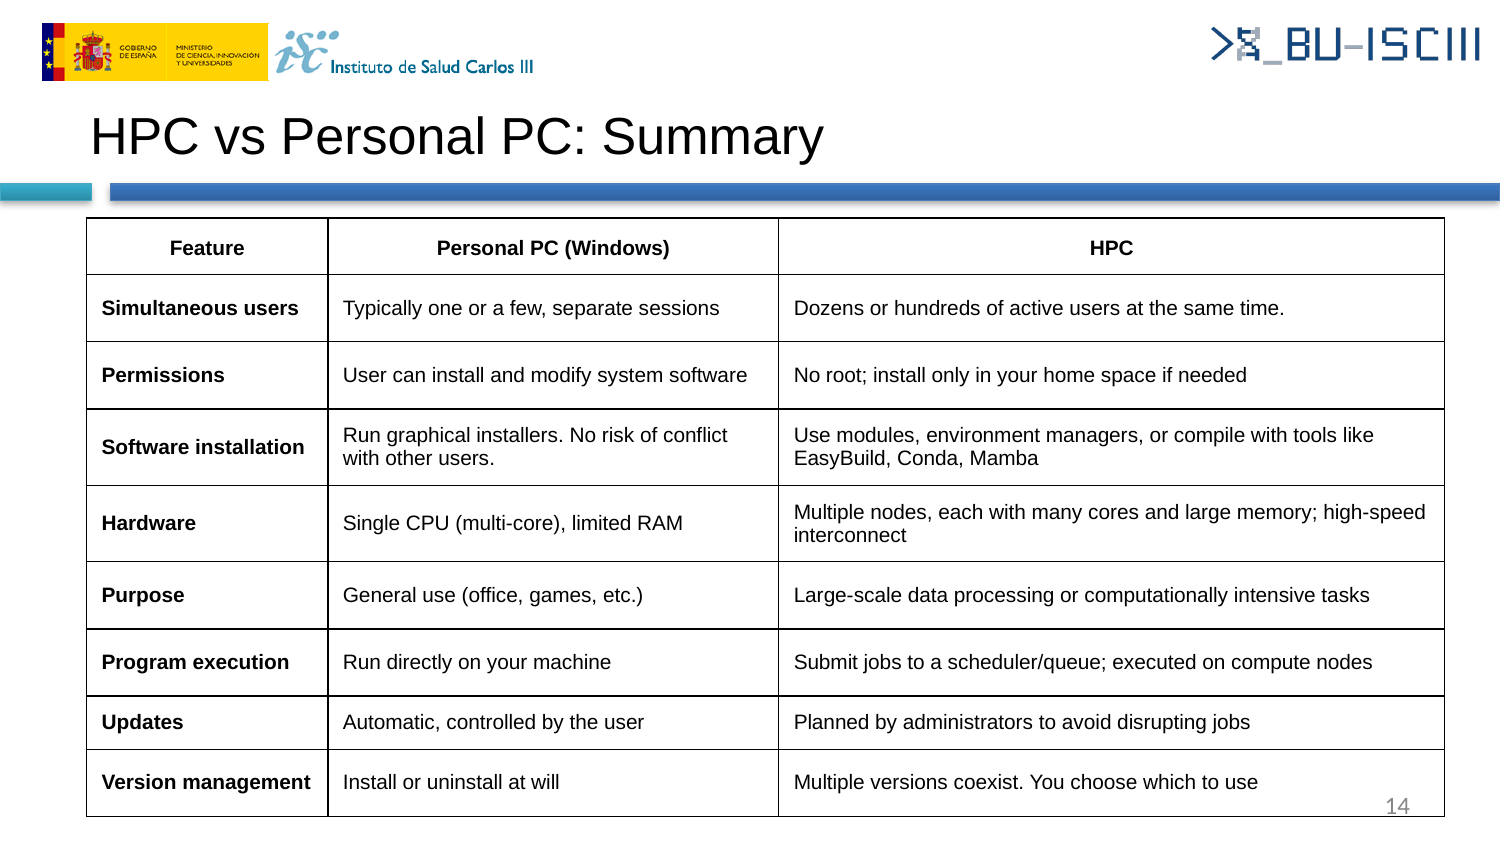

# HPC vs Personal PC: Summary
| Feature | Personal PC (Windows) | HPC |
| --- | --- | --- |
| Simultaneous users | Typically one or a few, separate sessions | Dozens or hundreds of active users at the same time. |
| Permissions | User can install and modify system software | No root; install only in your home space if needed |
| Software installation | Run graphical installers. No risk of conflict with other users. | Use modules, environment managers, or compile with tools like EasyBuild, Conda, Mamba |
| Hardware | Single CPU (multi-core), limited RAM | Multiple nodes, each with many cores and large memory; high-speed interconnect |
| Purpose | General use (office, games, etc.) | Large-scale data processing or computationally intensive tasks |
| Program execution | Run directly on your machine | Submit jobs to a scheduler/queue; executed on compute nodes |
| Updates | Automatic, controlled by the user | Planned by administrators to avoid disrupting jobs |
| Version management | Install or uninstall at will | Multiple versions coexist. You choose which to use |
14